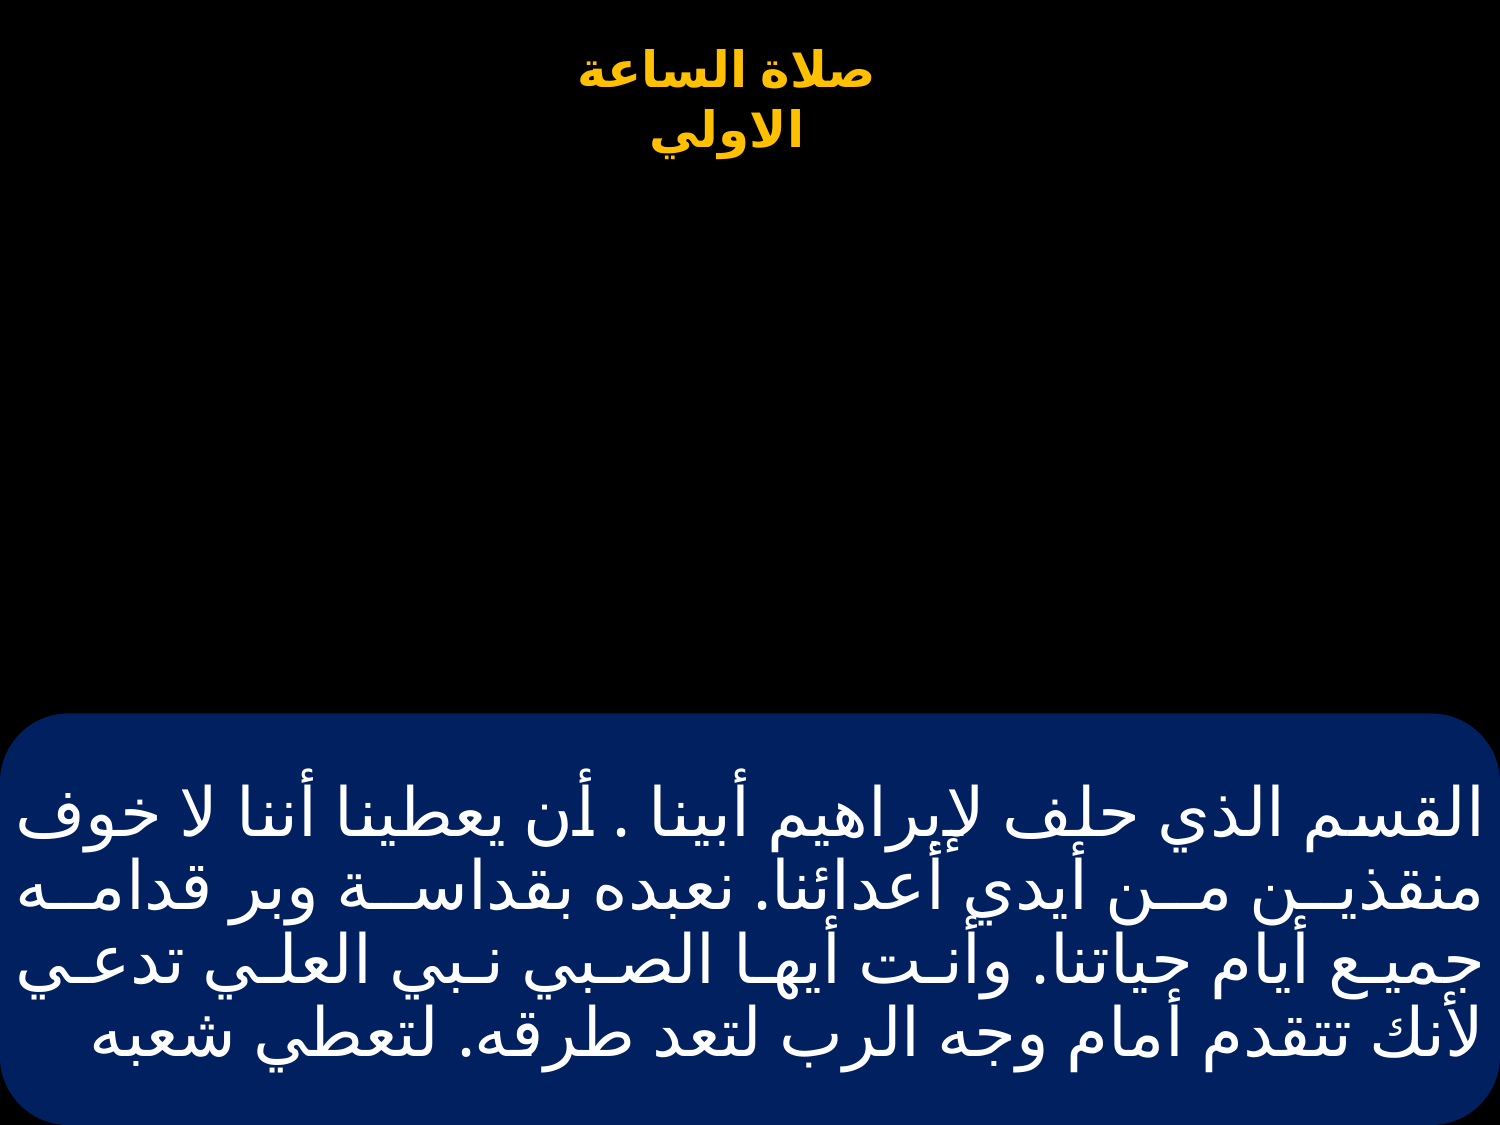

# القسم الذي حلف لإبراهيم أبينا . أن يعطينا أننا لا خوف منقذين من أيدي أعدائنا. نعبده بقداسة وبر قدامه جميع أيام حياتنا. وأنت أيها الصبي نبي العلي تدعي لأنك تتقدم أمام وجه الرب لتعد طرقه. لتعطي شعبه